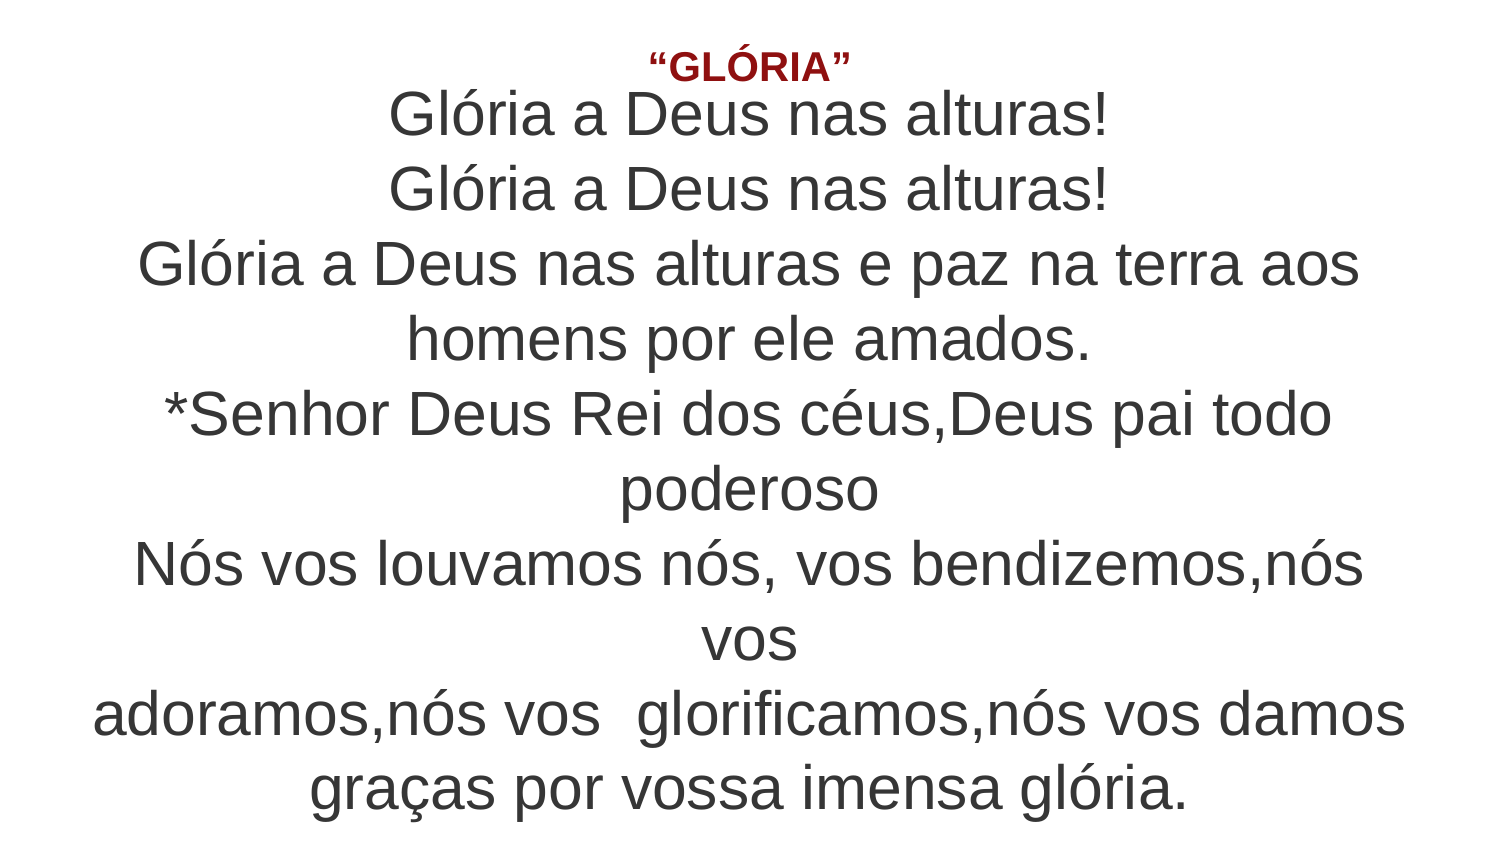

“GLÓRIA”
Glória a Deus nas alturas!
Glória a Deus nas alturas!
Glória a Deus nas alturas e paz na terra aos
homens por ele amados.
*Senhor Deus Rei dos céus,Deus pai todo poderoso
Nós vos louvamos nós, vos bendizemos,nós vos
adoramos,nós vos  glorificamos,nós vos damos
graças por vossa imensa glória.